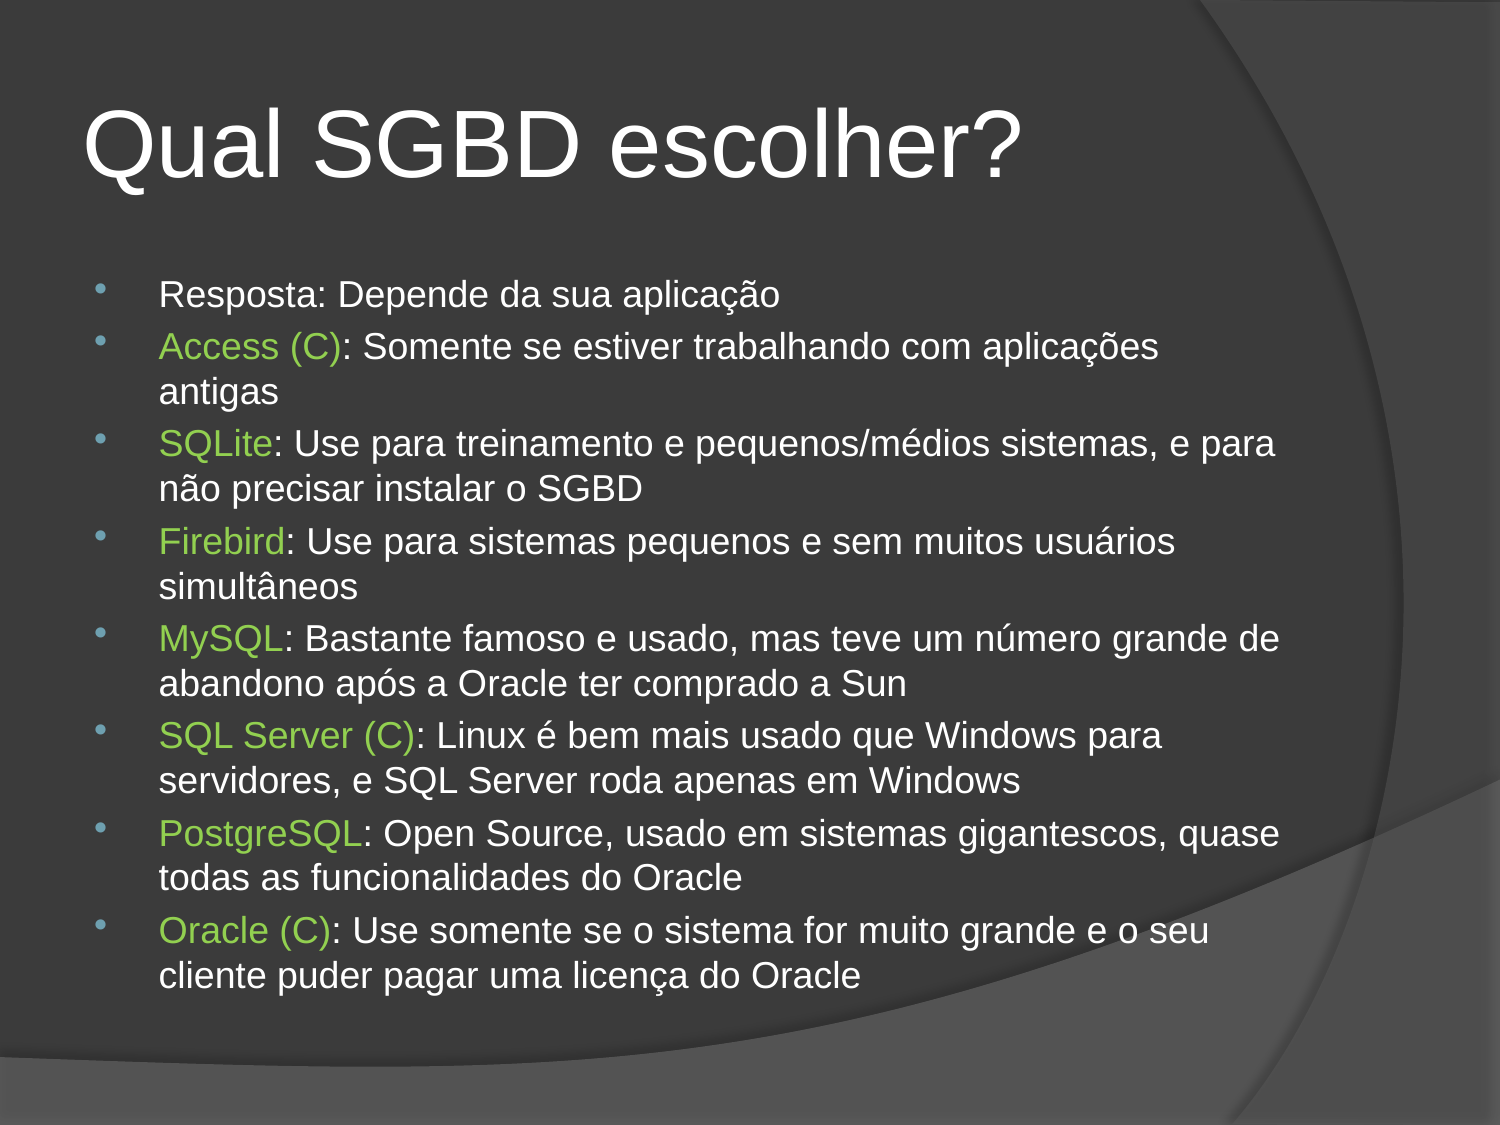

# Qual SGBD escolher?
Resposta: Depende da sua aplicação
Access (C): Somente se estiver trabalhando com aplicações antigas
SQLite: Use para treinamento e pequenos/médios sistemas, e para não precisar instalar o SGBD
Firebird: Use para sistemas pequenos e sem muitos usuários simultâneos
MySQL: Bastante famoso e usado, mas teve um número grande de abandono após a Oracle ter comprado a Sun
SQL Server (C): Linux é bem mais usado que Windows para servidores, e SQL Server roda apenas em Windows
PostgreSQL: Open Source, usado em sistemas gigantescos, quase todas as funcionalidades do Oracle
Oracle (C): Use somente se o sistema for muito grande e o seu cliente puder pagar uma licença do Oracle